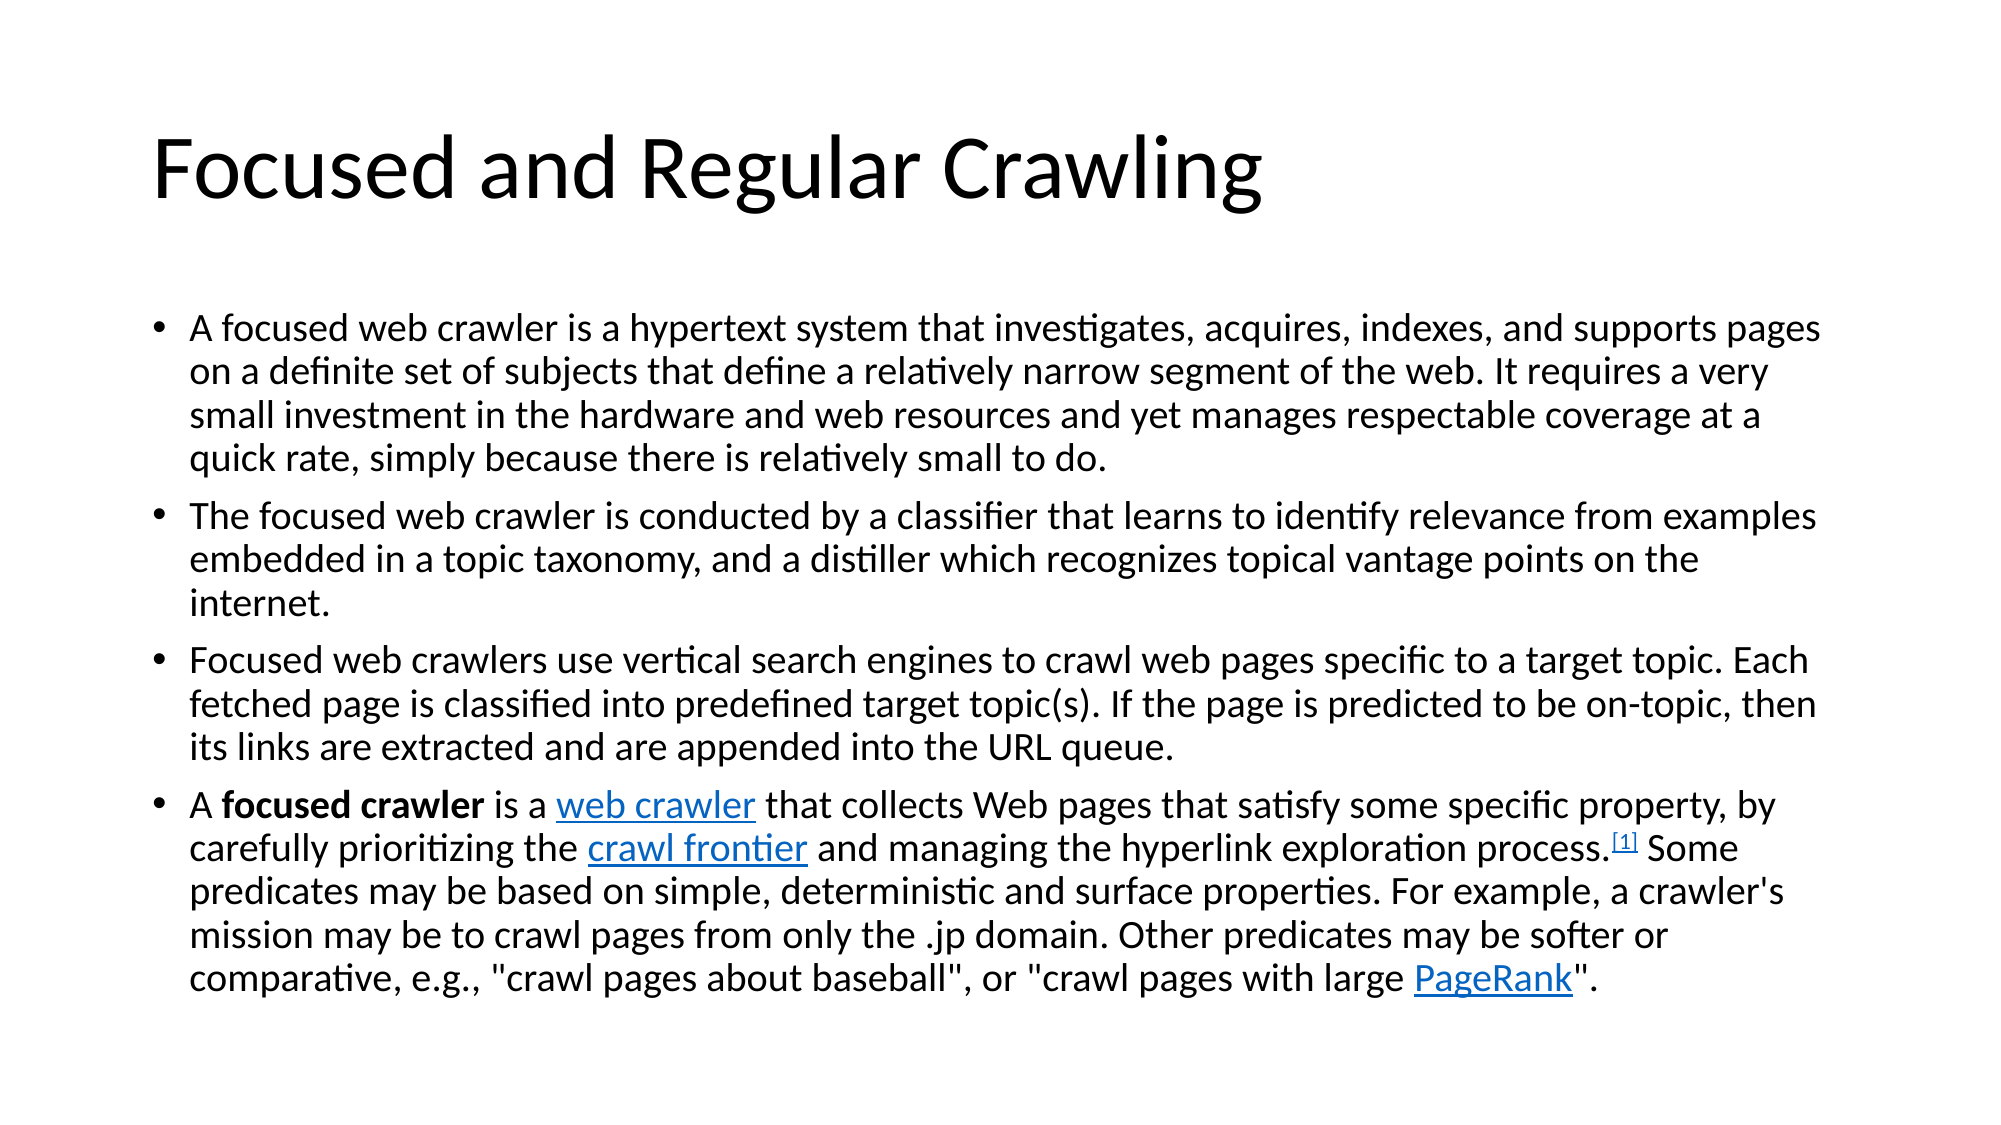

# Focused and Regular Crawling
A focused web crawler is a hypertext system that investigates, acquires, indexes, and supports pages on a definite set of subjects that define a relatively narrow segment of the web. It requires a very small investment in the hardware and web resources and yet manages respectable coverage at a quick rate, simply because there is relatively small to do.
The focused web crawler is conducted by a classifier that learns to identify relevance from examples embedded in a topic taxonomy, and a distiller which recognizes topical vantage points on the internet.
Focused web crawlers use vertical search engines to crawl web pages specific to a target topic. Each fetched page is classified into predefined target topic(s). If the page is predicted to be on-topic, then its links are extracted and are appended into the URL queue.
A focused crawler is a web crawler that collects Web pages that satisfy some specific property, by carefully prioritizing the crawl frontier and managing the hyperlink exploration process.[1] Some predicates may be based on simple, deterministic and surface properties. For example, a crawler's mission may be to crawl pages from only the .jp domain. Other predicates may be softer or comparative, e.g., "crawl pages about baseball", or "crawl pages with large PageRank".